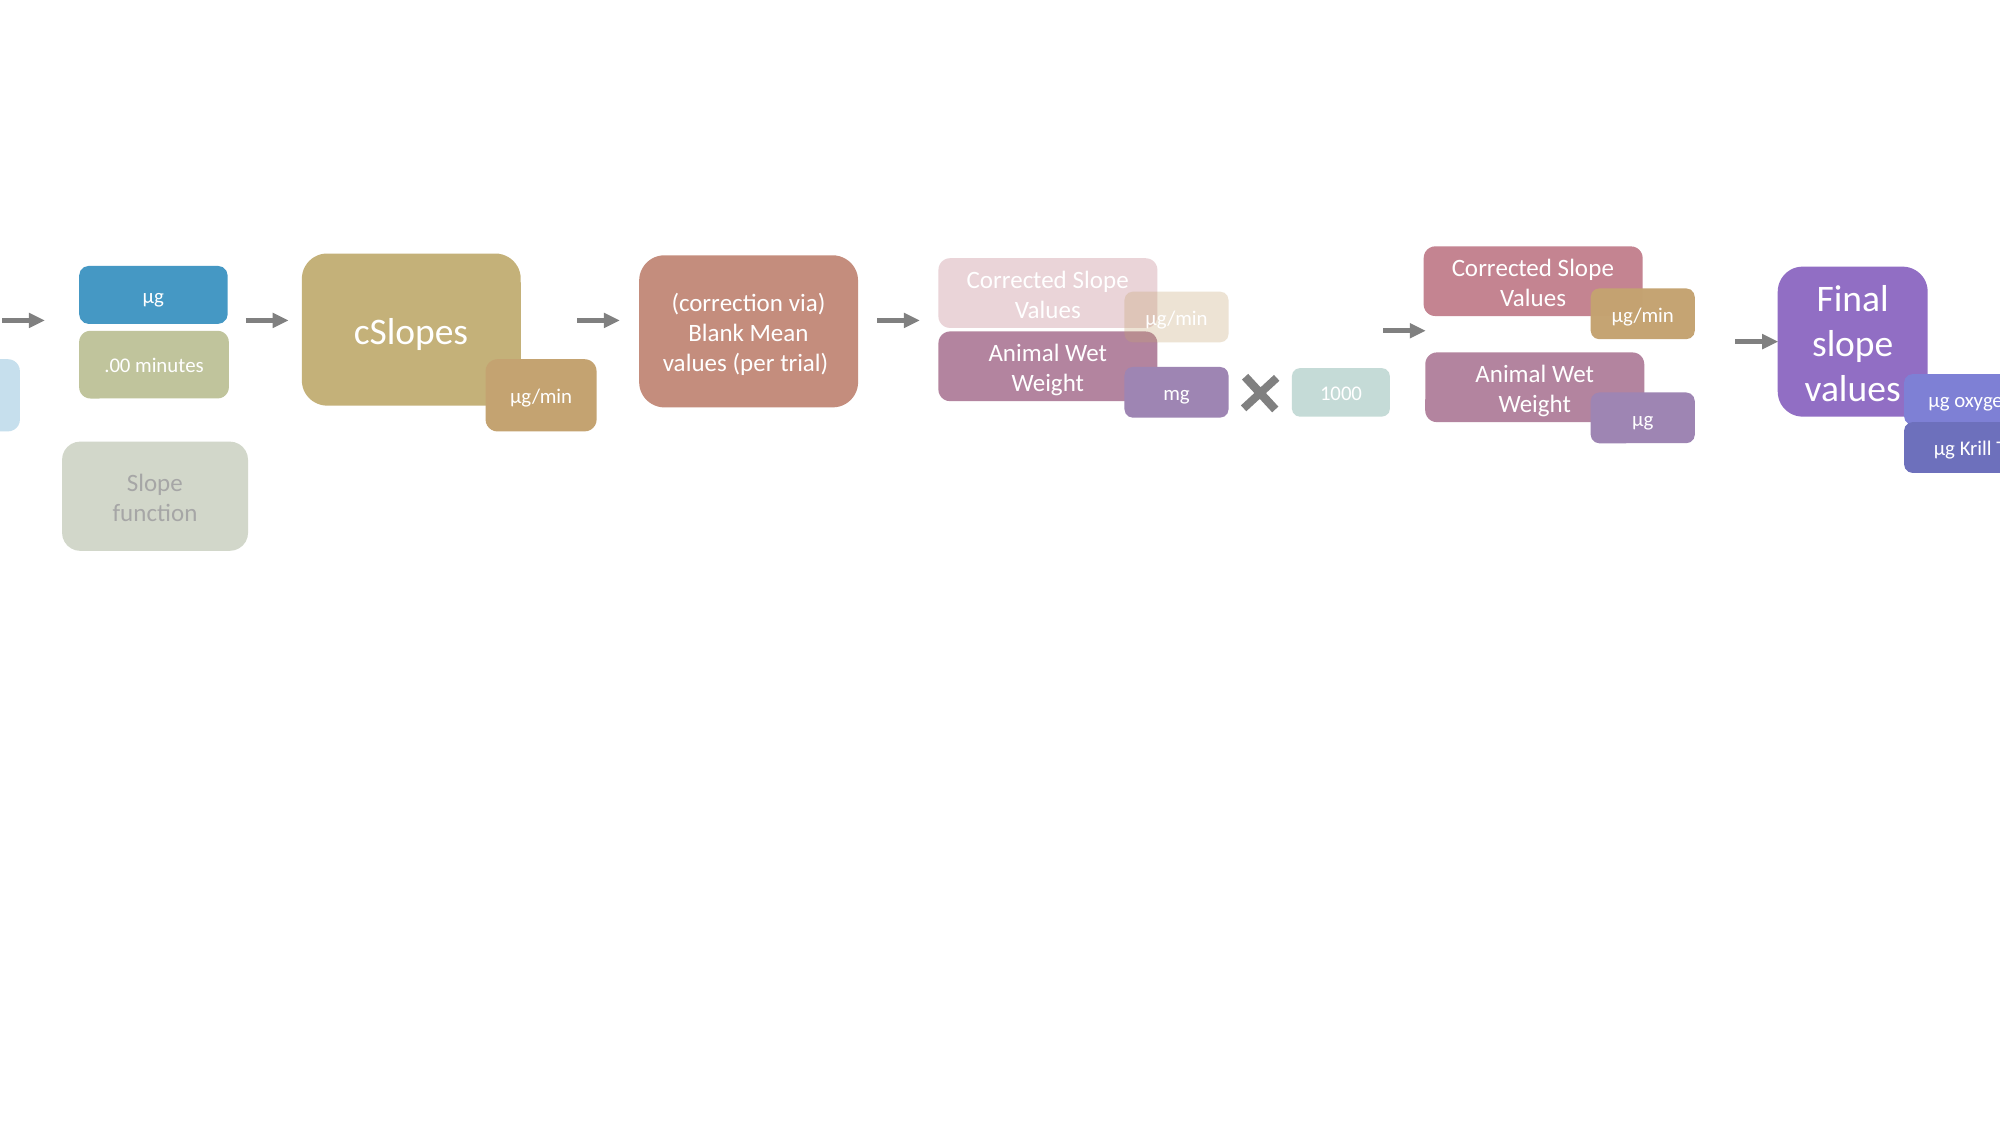

Corrected Slope Values
dRESPmsr $ oxygen
cSlopes
(correction via) Blank Mean values (per trial)
Corrected Slope Values
µg
Final slope values
µg/min
µg/min
.00 minutes
Animal Wet Weight
Animal Wet Weight
µg
µg/min
mg
1000

µg oxygen/min
µg
µg Krill Tissue
Slope function